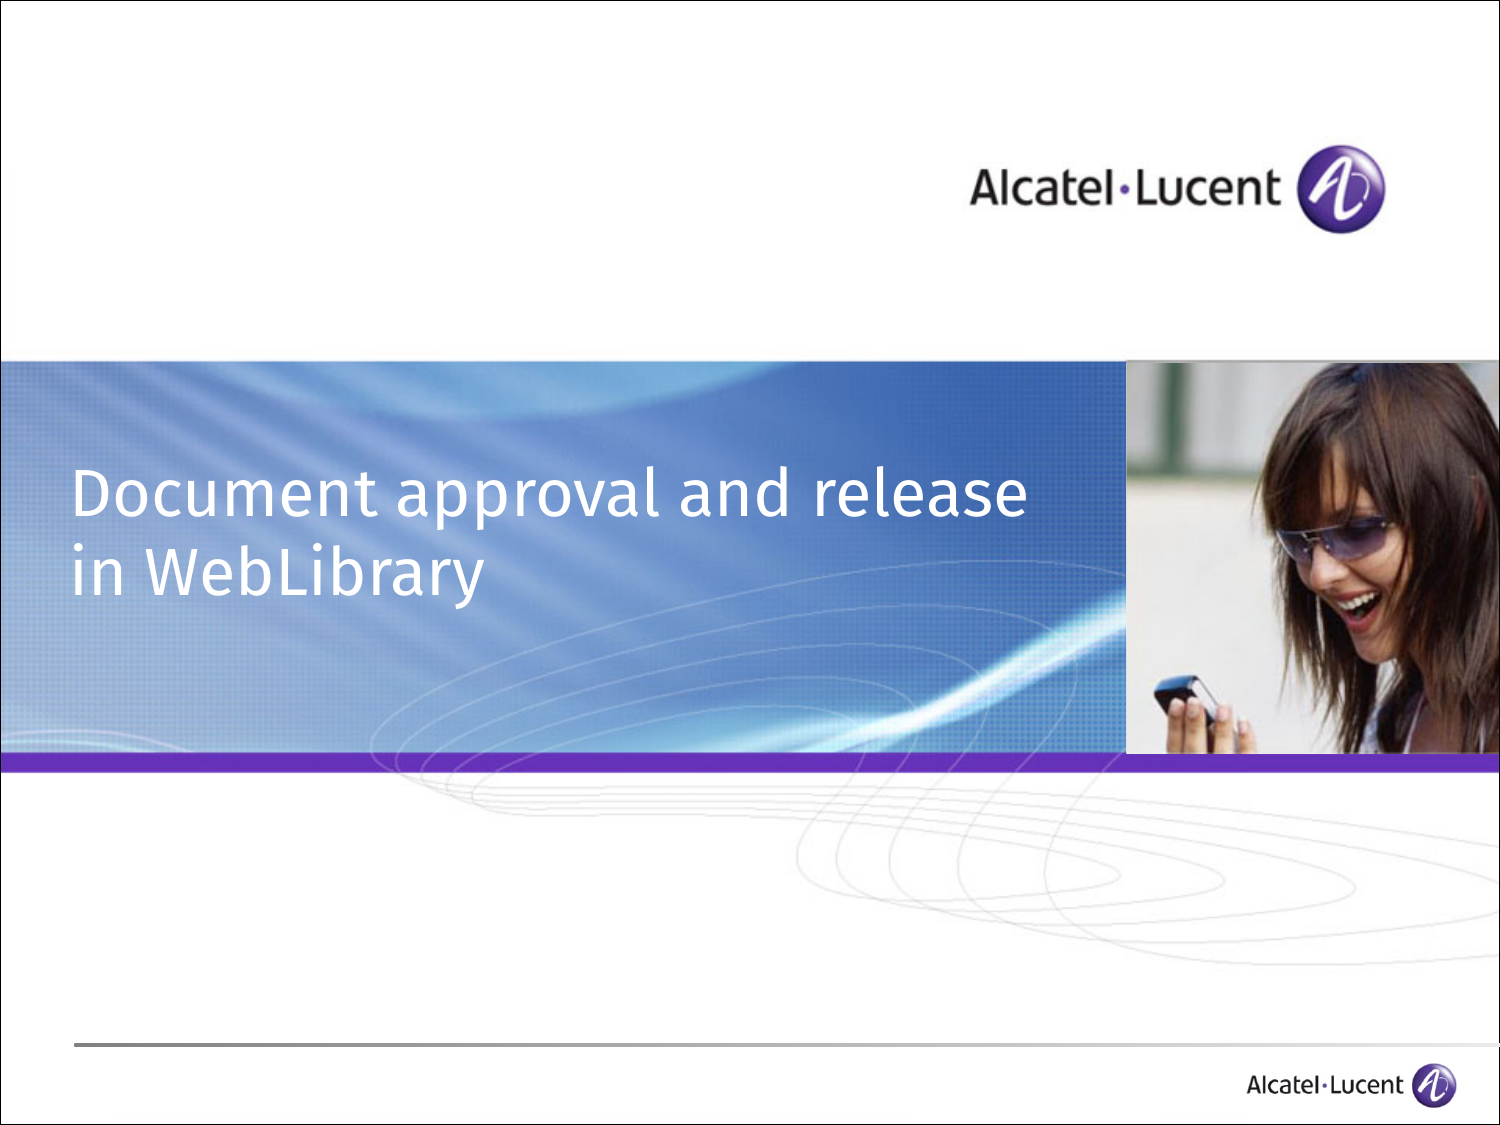

# Document approval and release in WebLibrary